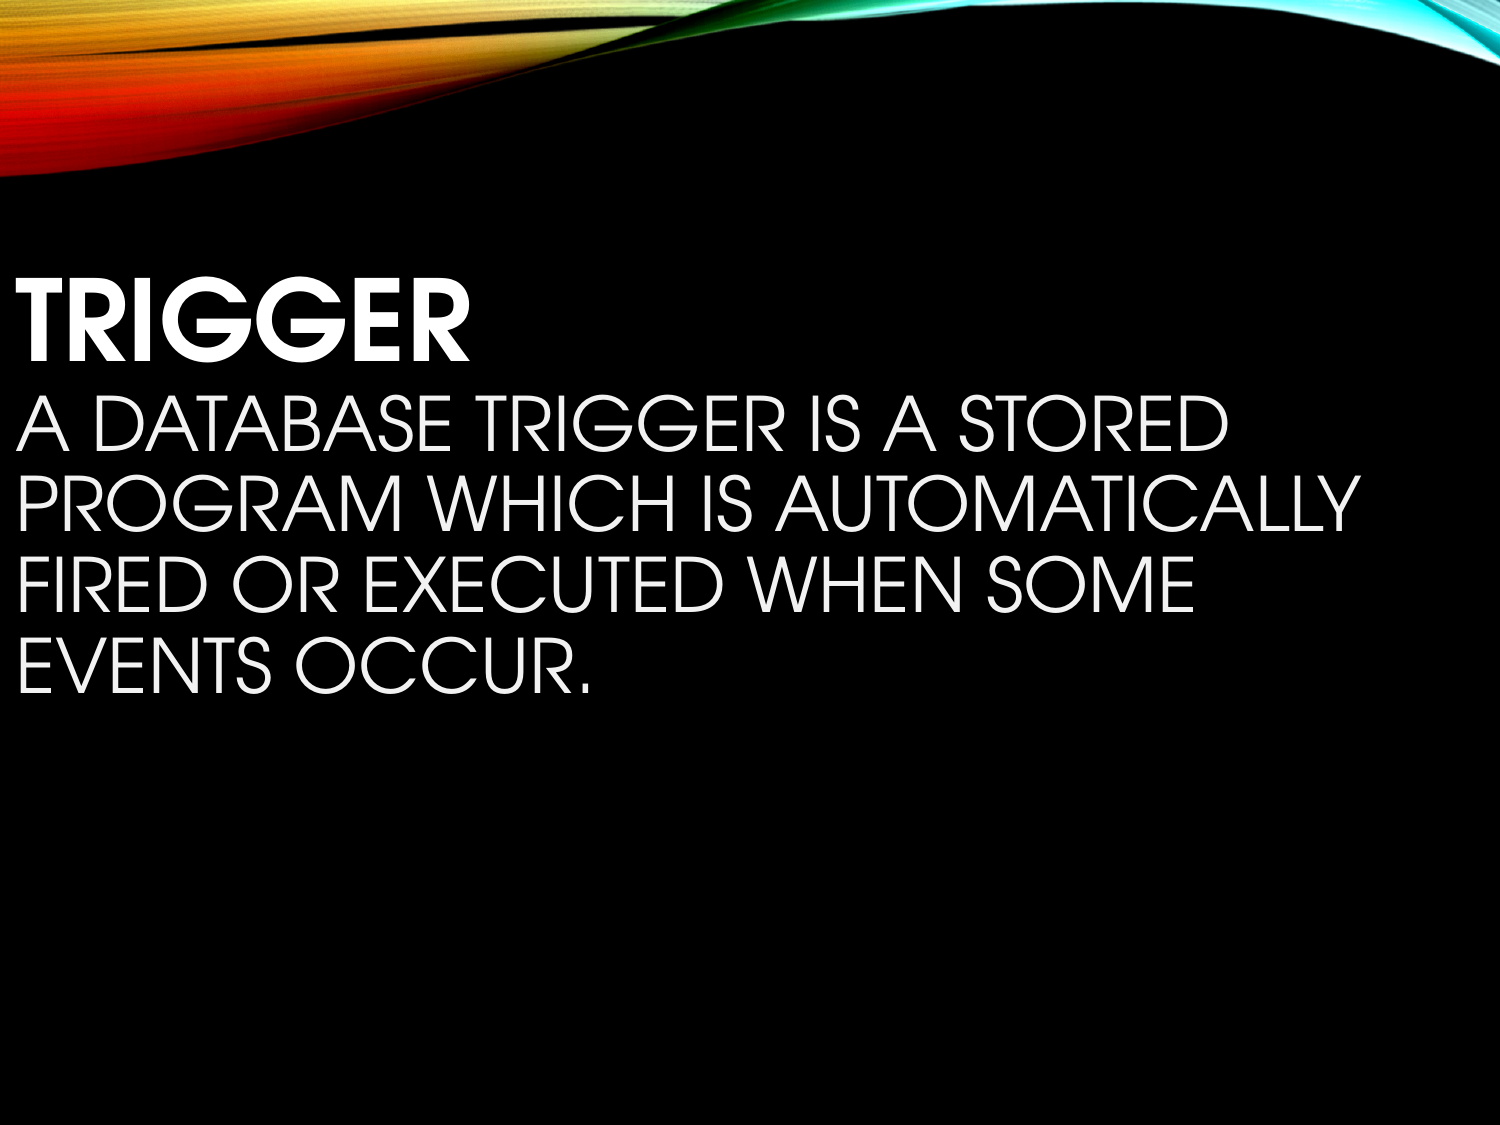

# TRIGGER a database trigger is a stored program which is automatically fired or executed when some events occur.